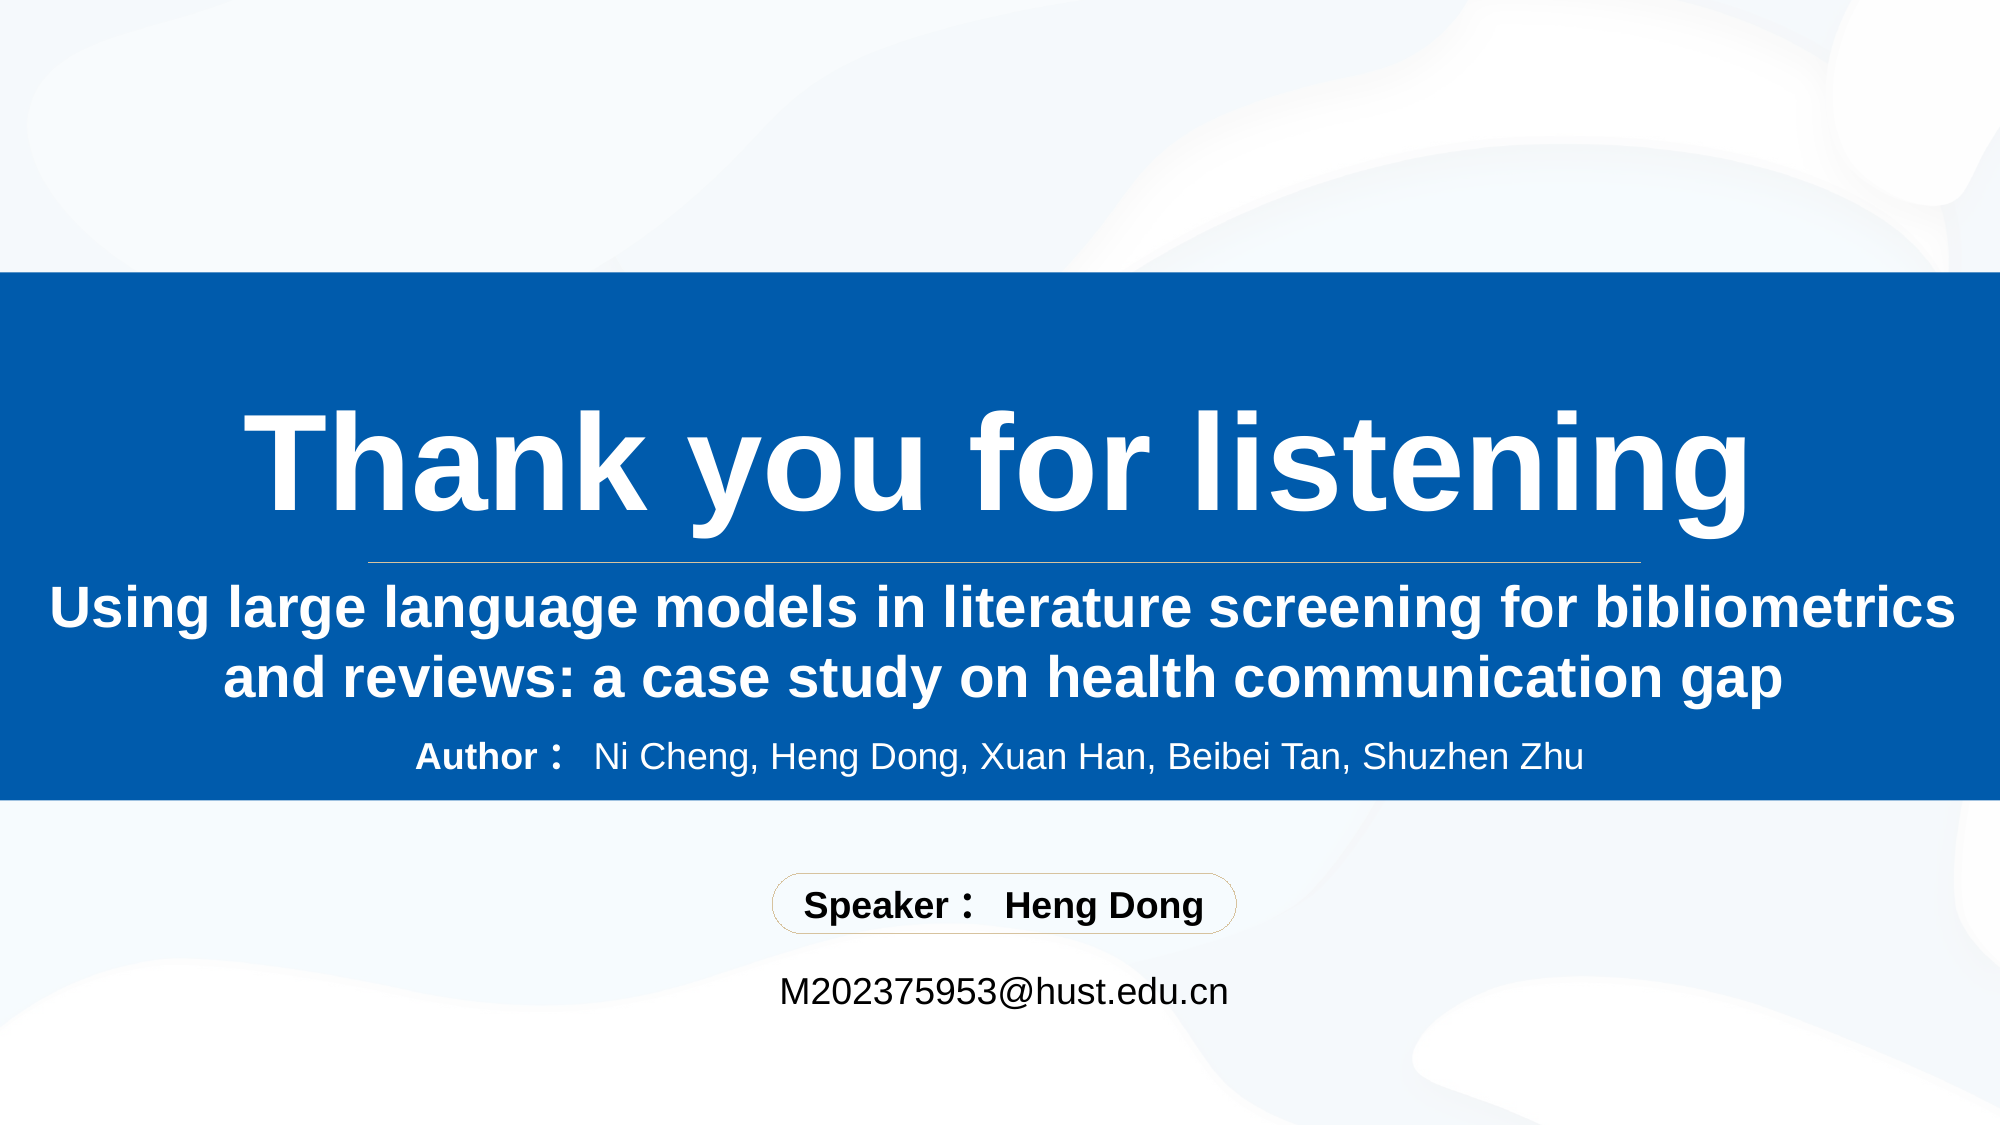

Thank you for listening
Using large language models in literature screening for bibliometrics and reviews: a case study on health communication gap
Author：Ni Cheng, Heng Dong, Xuan Han, Beibei Tan, Shuzhen Zhu
Speaker：Heng Dong
M202375953@hust.edu.cn